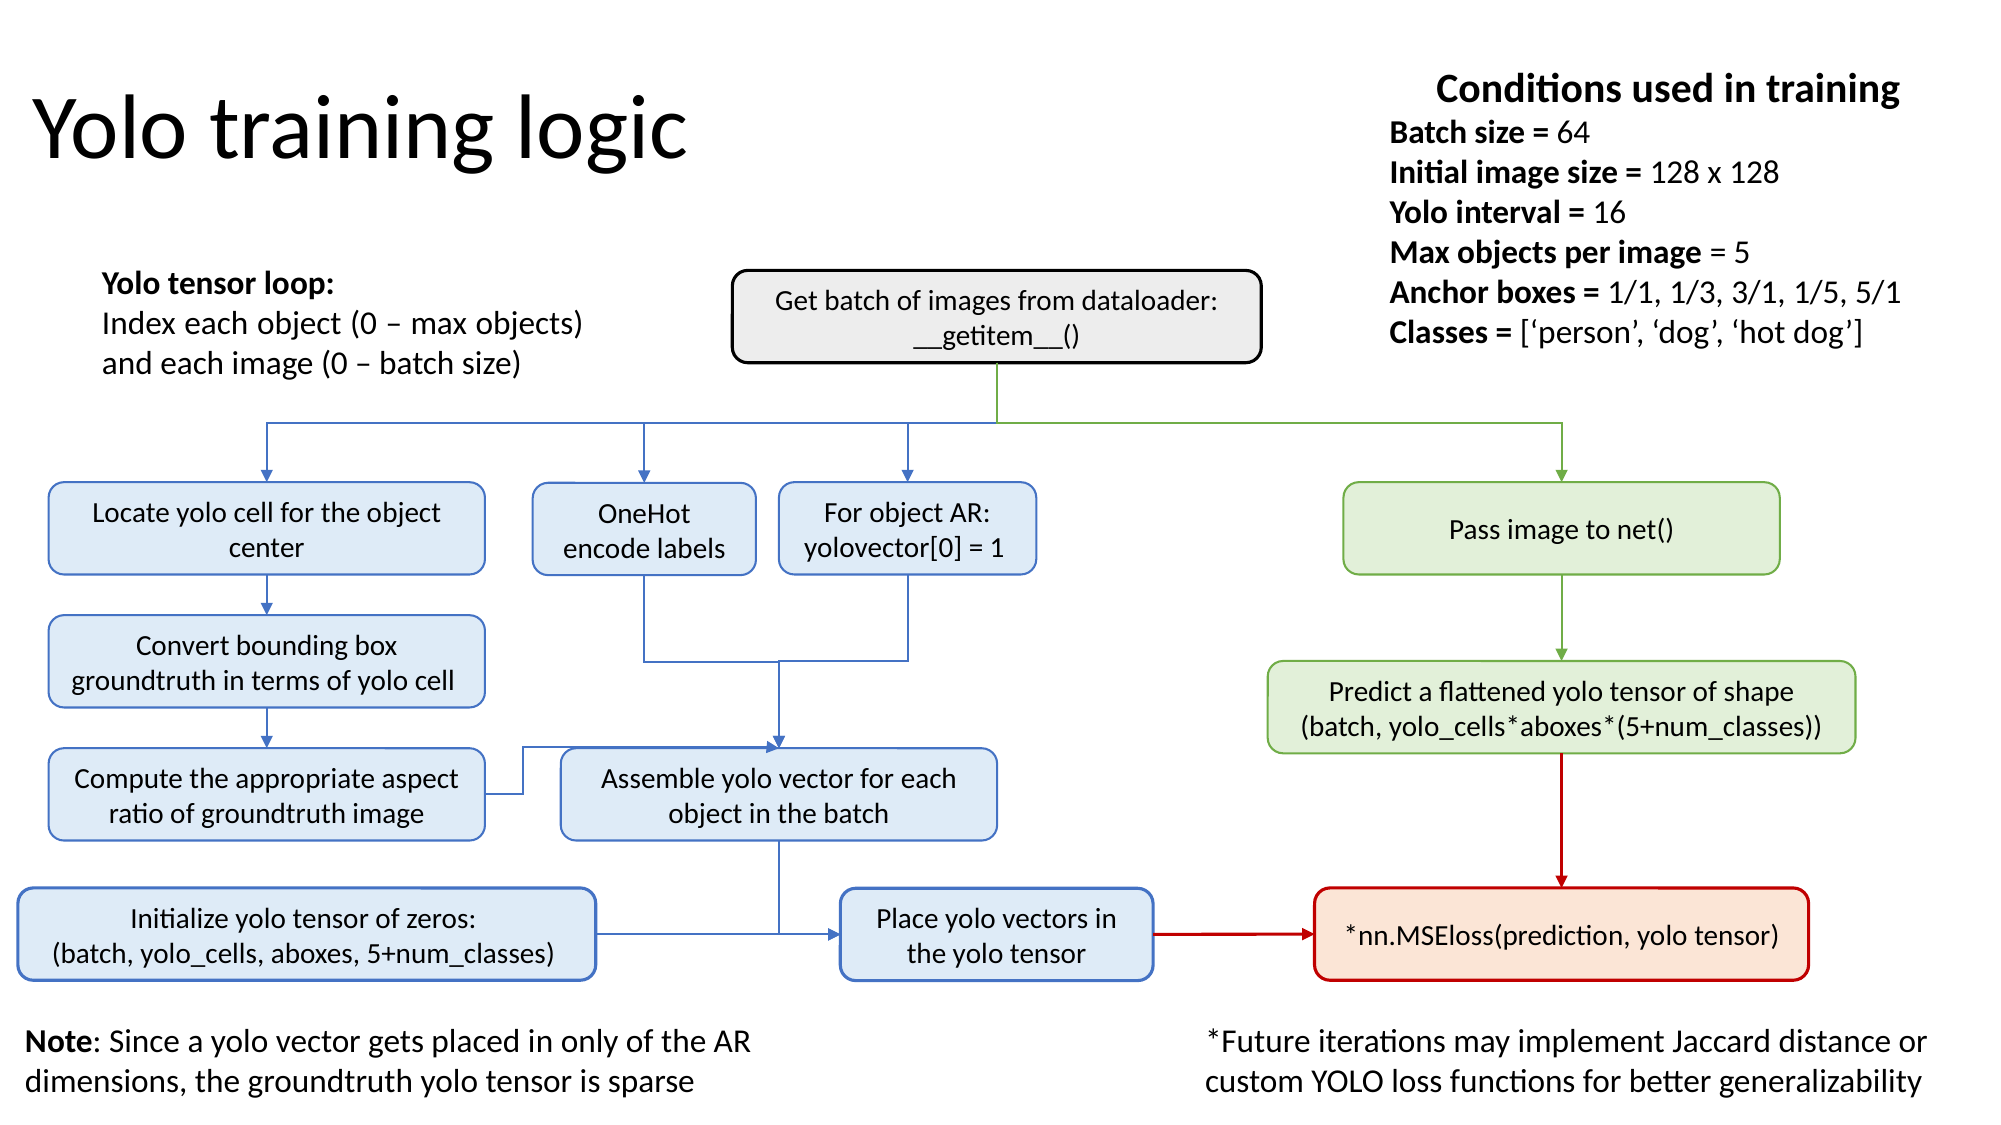

# Yolo training logic
Conditions used in training
Batch size = 64
Initial image size = 128 x 128
Yolo interval = 16
Max objects per image = 5
Anchor boxes = 1/1, 1/3, 3/1, 1/5, 5/1
Classes = [‘person’, ‘dog’, ‘hot dog’]
Yolo tensor loop:
Index each object (0 – max objects) and each image (0 – batch size)
Get batch of images from dataloader: __getitem__()
For object AR:
yolovector[0] = 1
Pass image to net()
Locate yolo cell for the object center
OneHot encode labels
Convert bounding box groundtruth in terms of yolo cell
Predict a flattened yolo tensor of shape (batch, yolo_cells*aboxes*(5+num_classes))
Assemble yolo vector for each object in the batch
Compute the appropriate aspect ratio of groundtruth image
Initialize yolo tensor of zeros:
(batch, yolo_cells, aboxes, 5+num_classes)
*nn.MSEloss(prediction, yolo tensor)
Place yolo vectors in the yolo tensor
Note: Since a yolo vector gets placed in only of the AR dimensions, the groundtruth yolo tensor is sparse
*Future iterations may implement Jaccard distance or custom YOLO loss functions for better generalizability